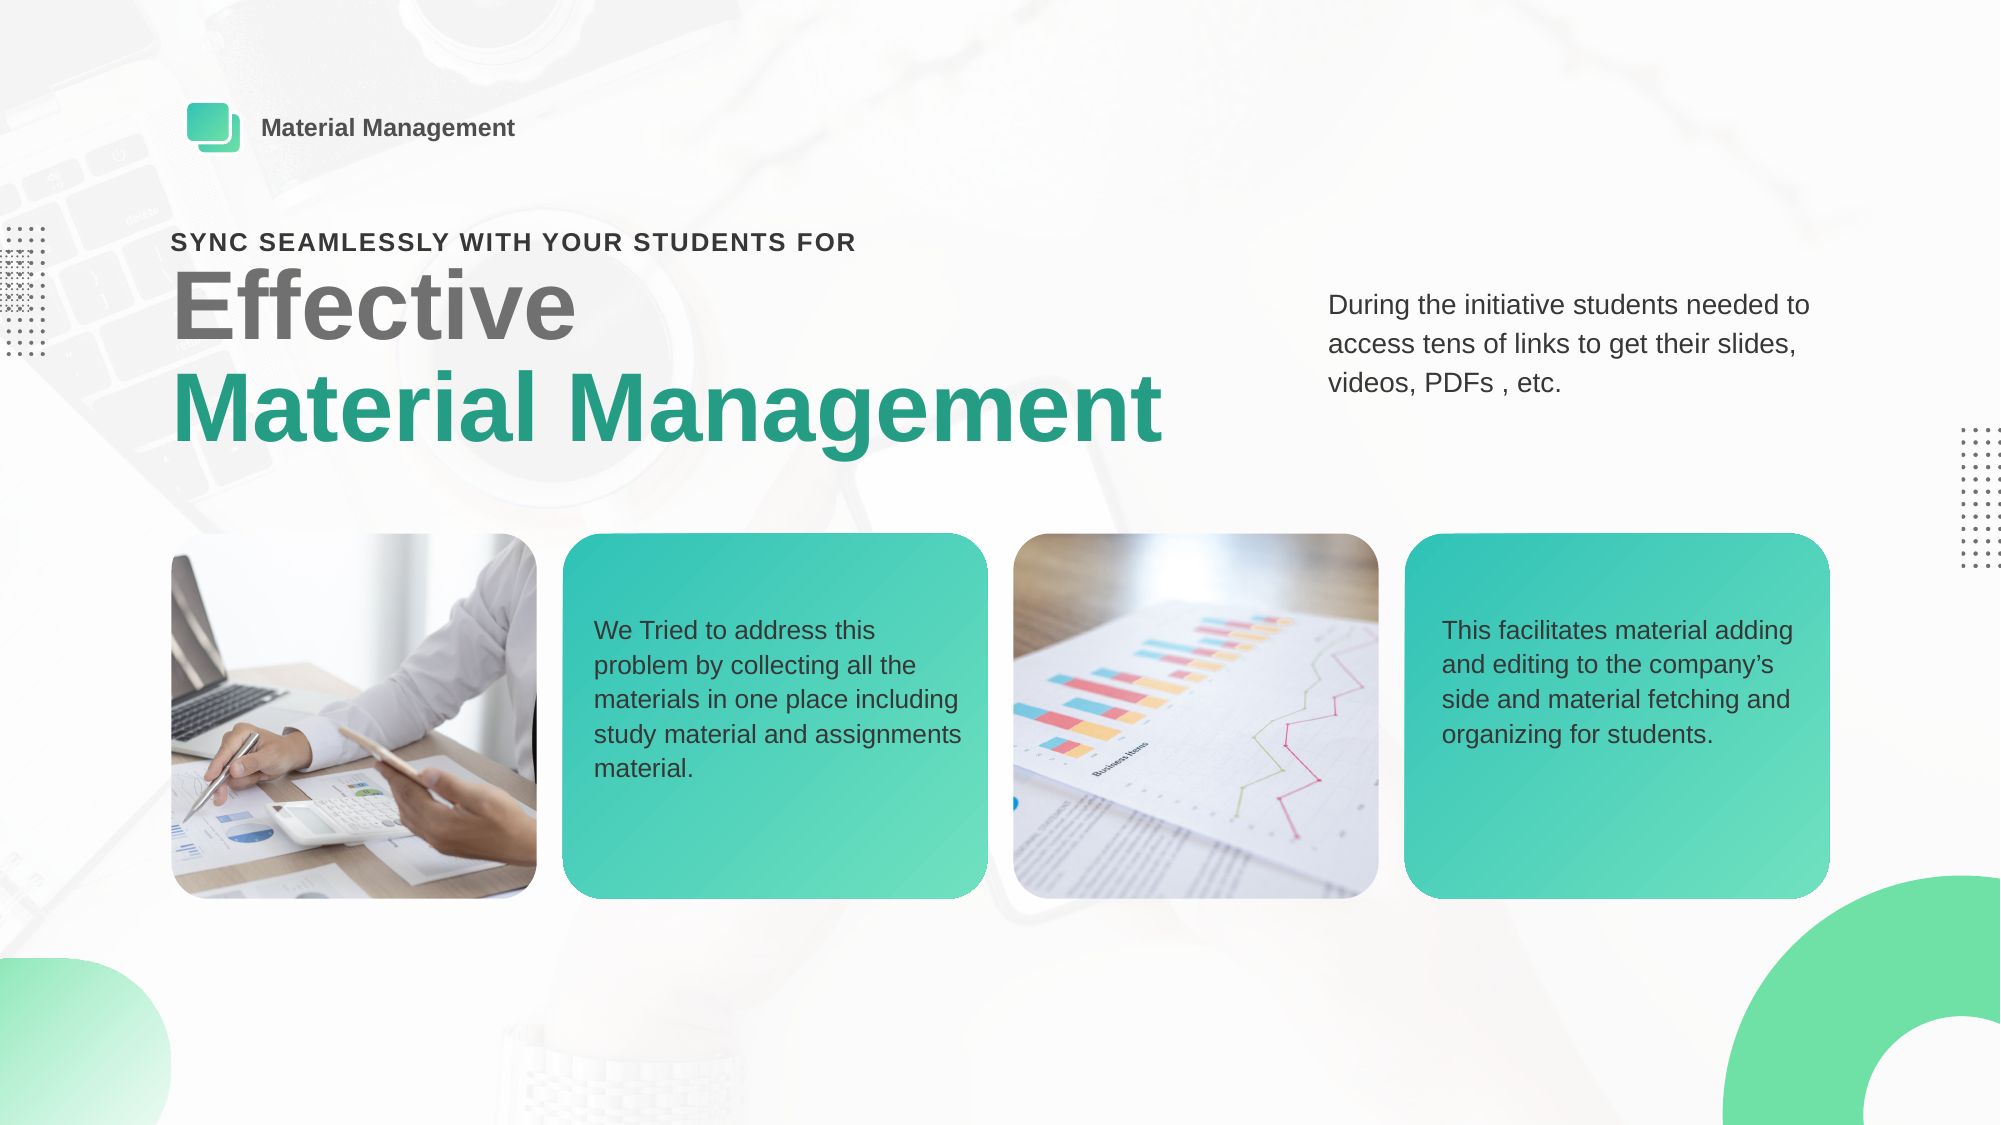

Material Management
SYNC SEAMLESSLY WITH YOUR STUDENTS FOR

Effective
During the initiative students needed to access tens of links to get their slides, videos, PDFs , etc.
Material Management

We Tried to address this problem by collecting all the materials in one place including study material and assignments material.
This facilitates material adding and editing to the company’s side and material fetching and organizing for students.